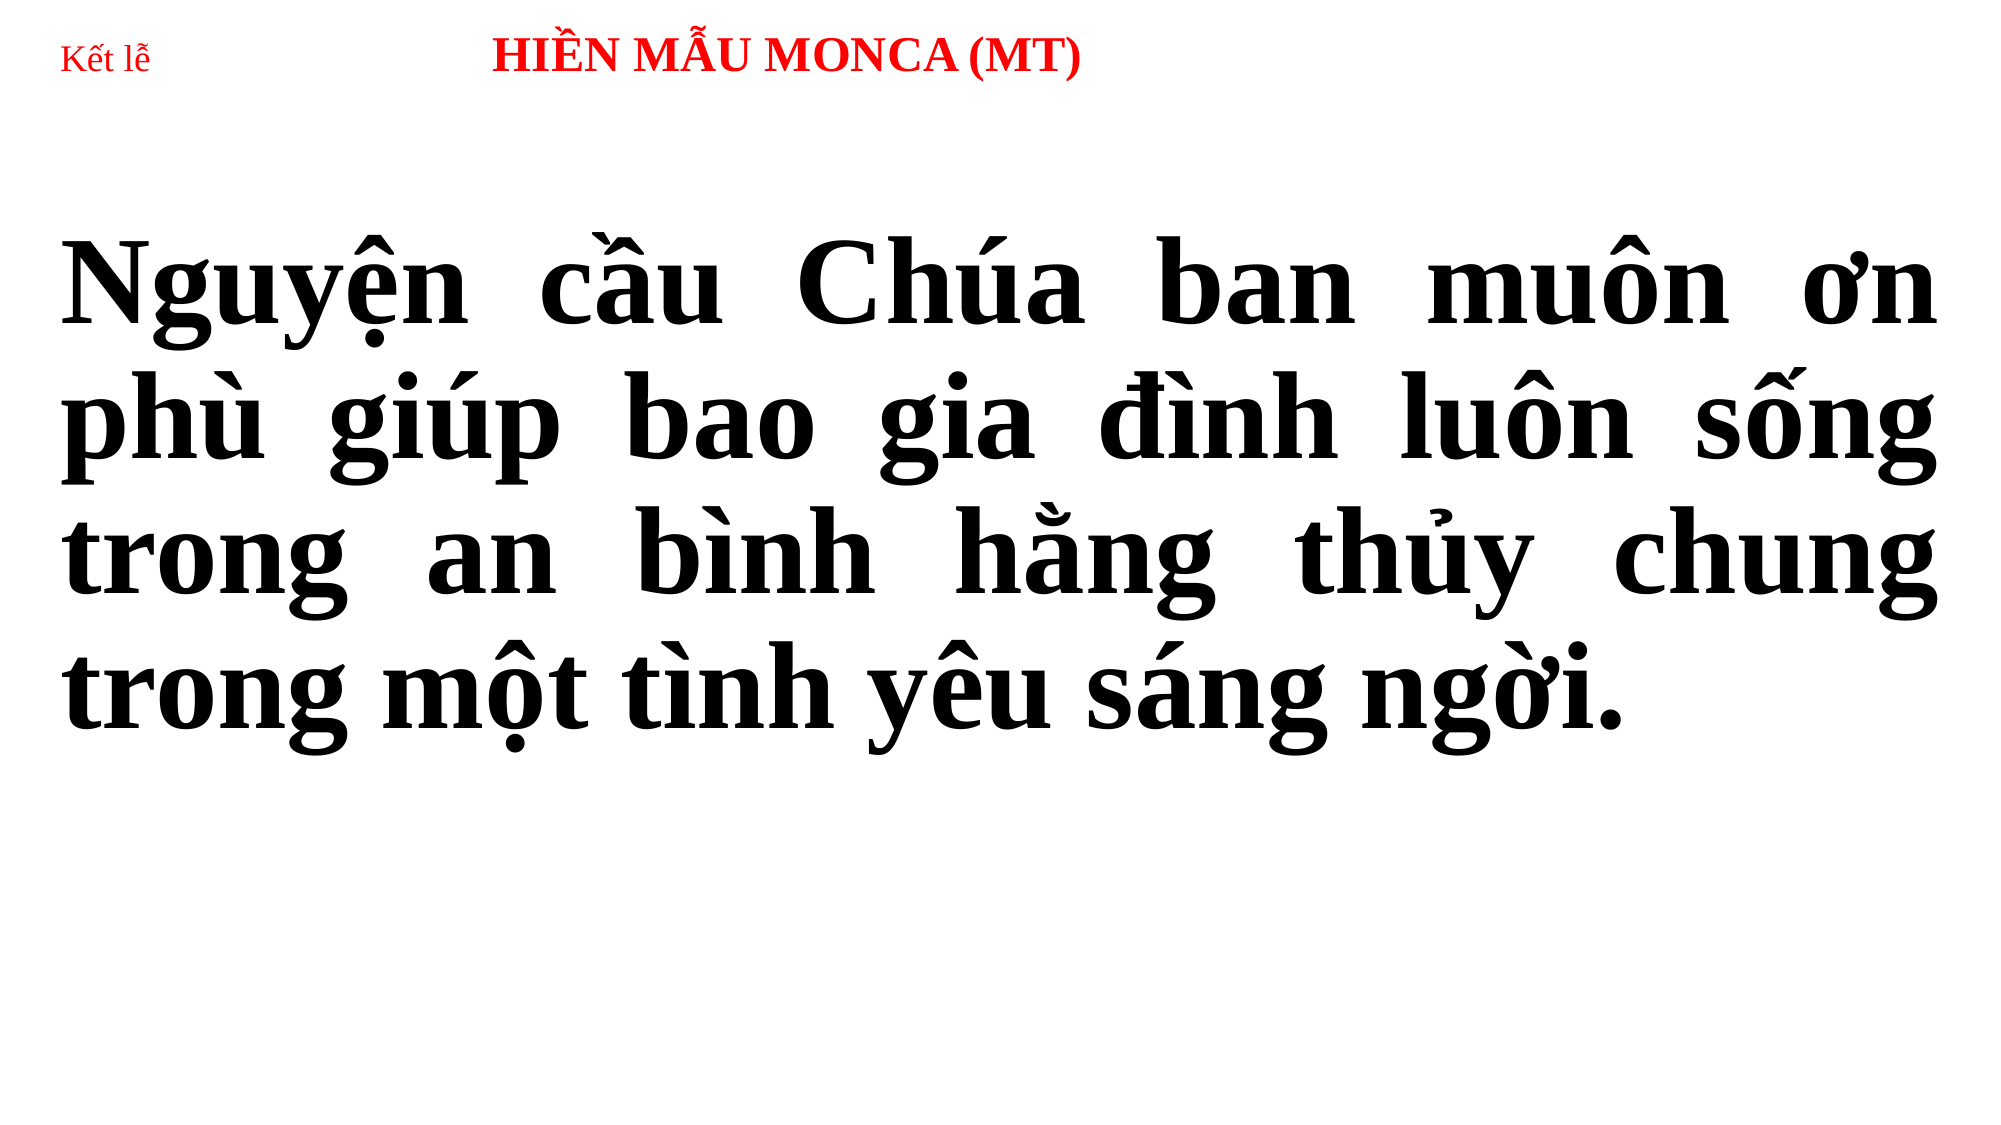

# Kết lễ                                    HIỀN MẪU MONCA (MT)
Nguyện cầu Chúa ban muôn ơn phù giúp bao gia đình luôn sống trong an bình hằng thủy chung trong một tình yêu sáng ngời.